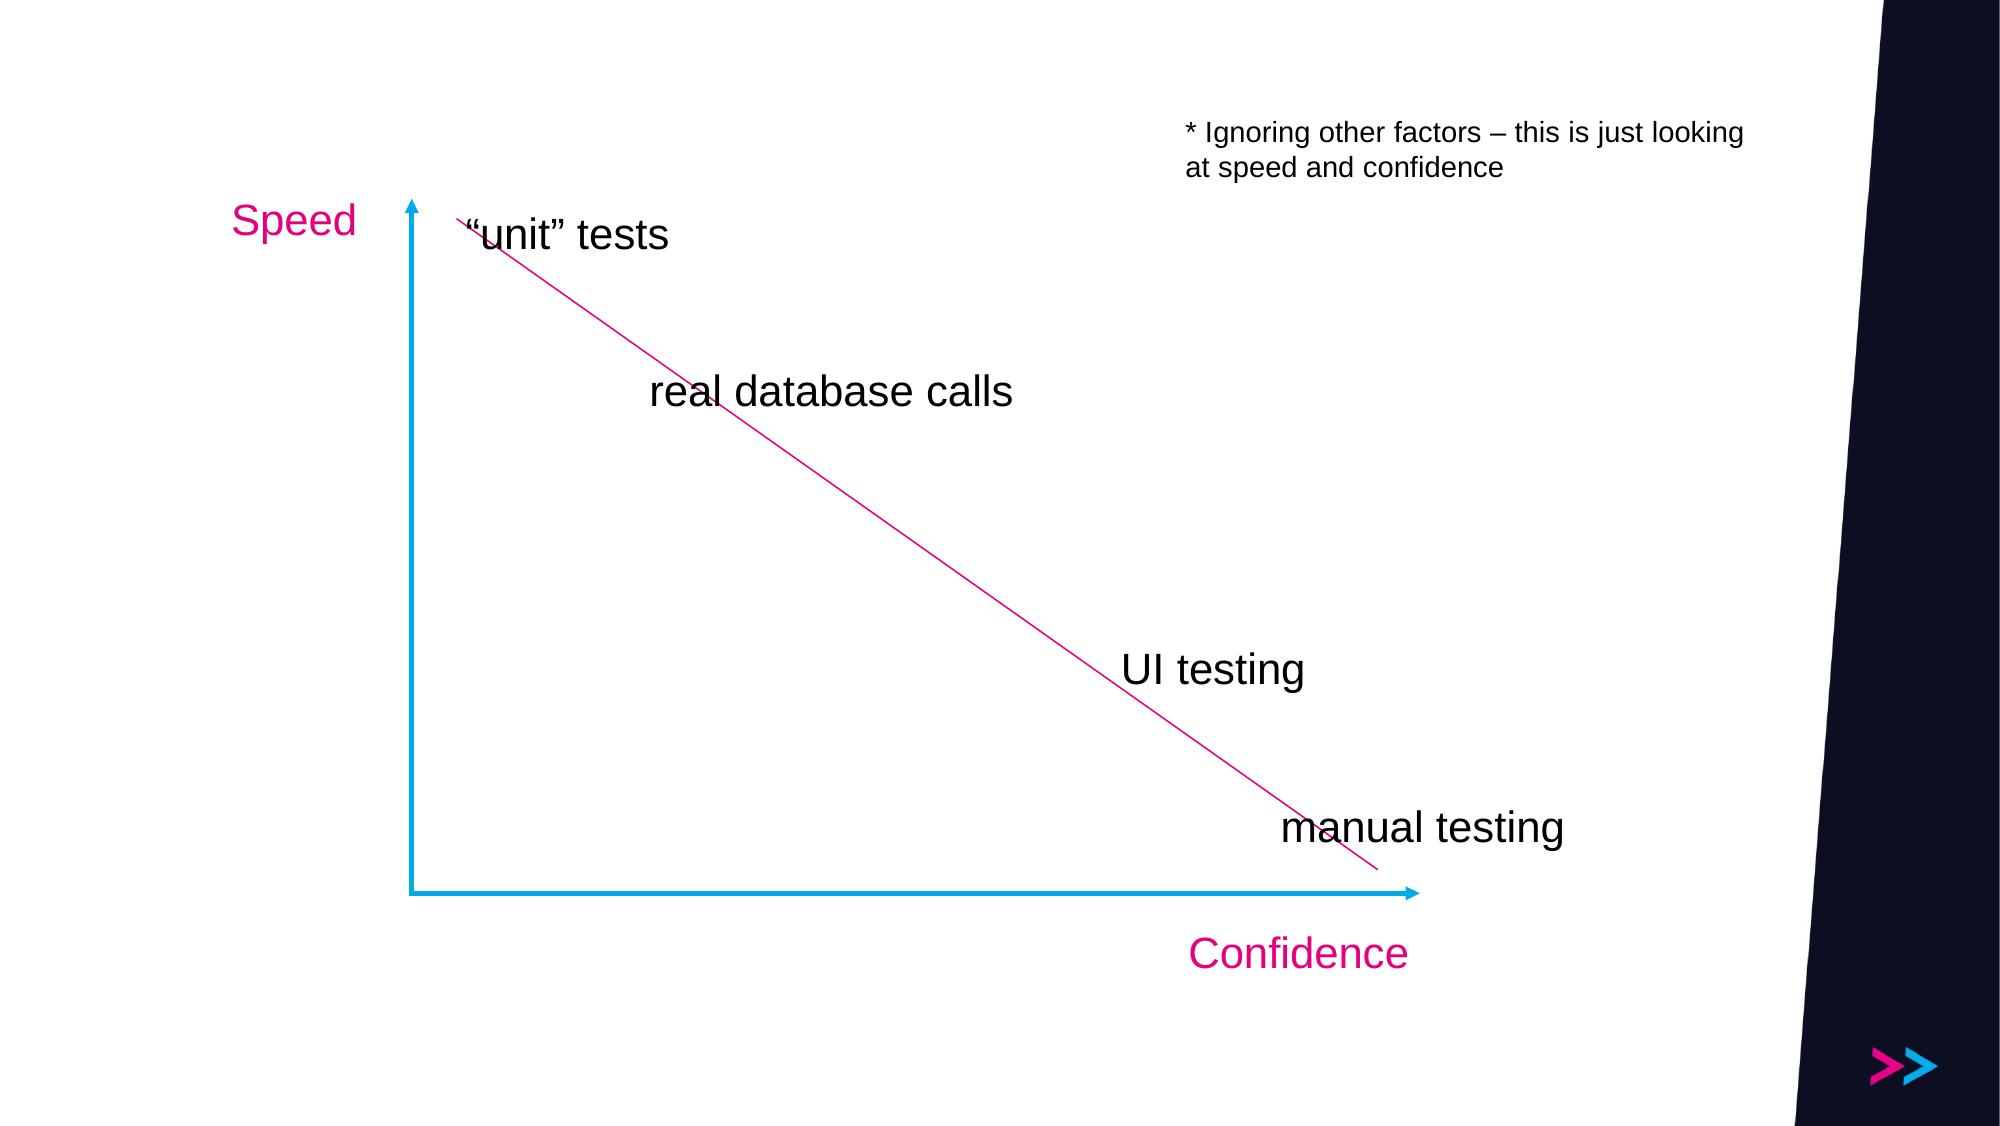

* Ignoring other factors – this is just looking
at speed and confidence
Speed
“unit” tests
real database calls
UI testing
manual testing
Confidence